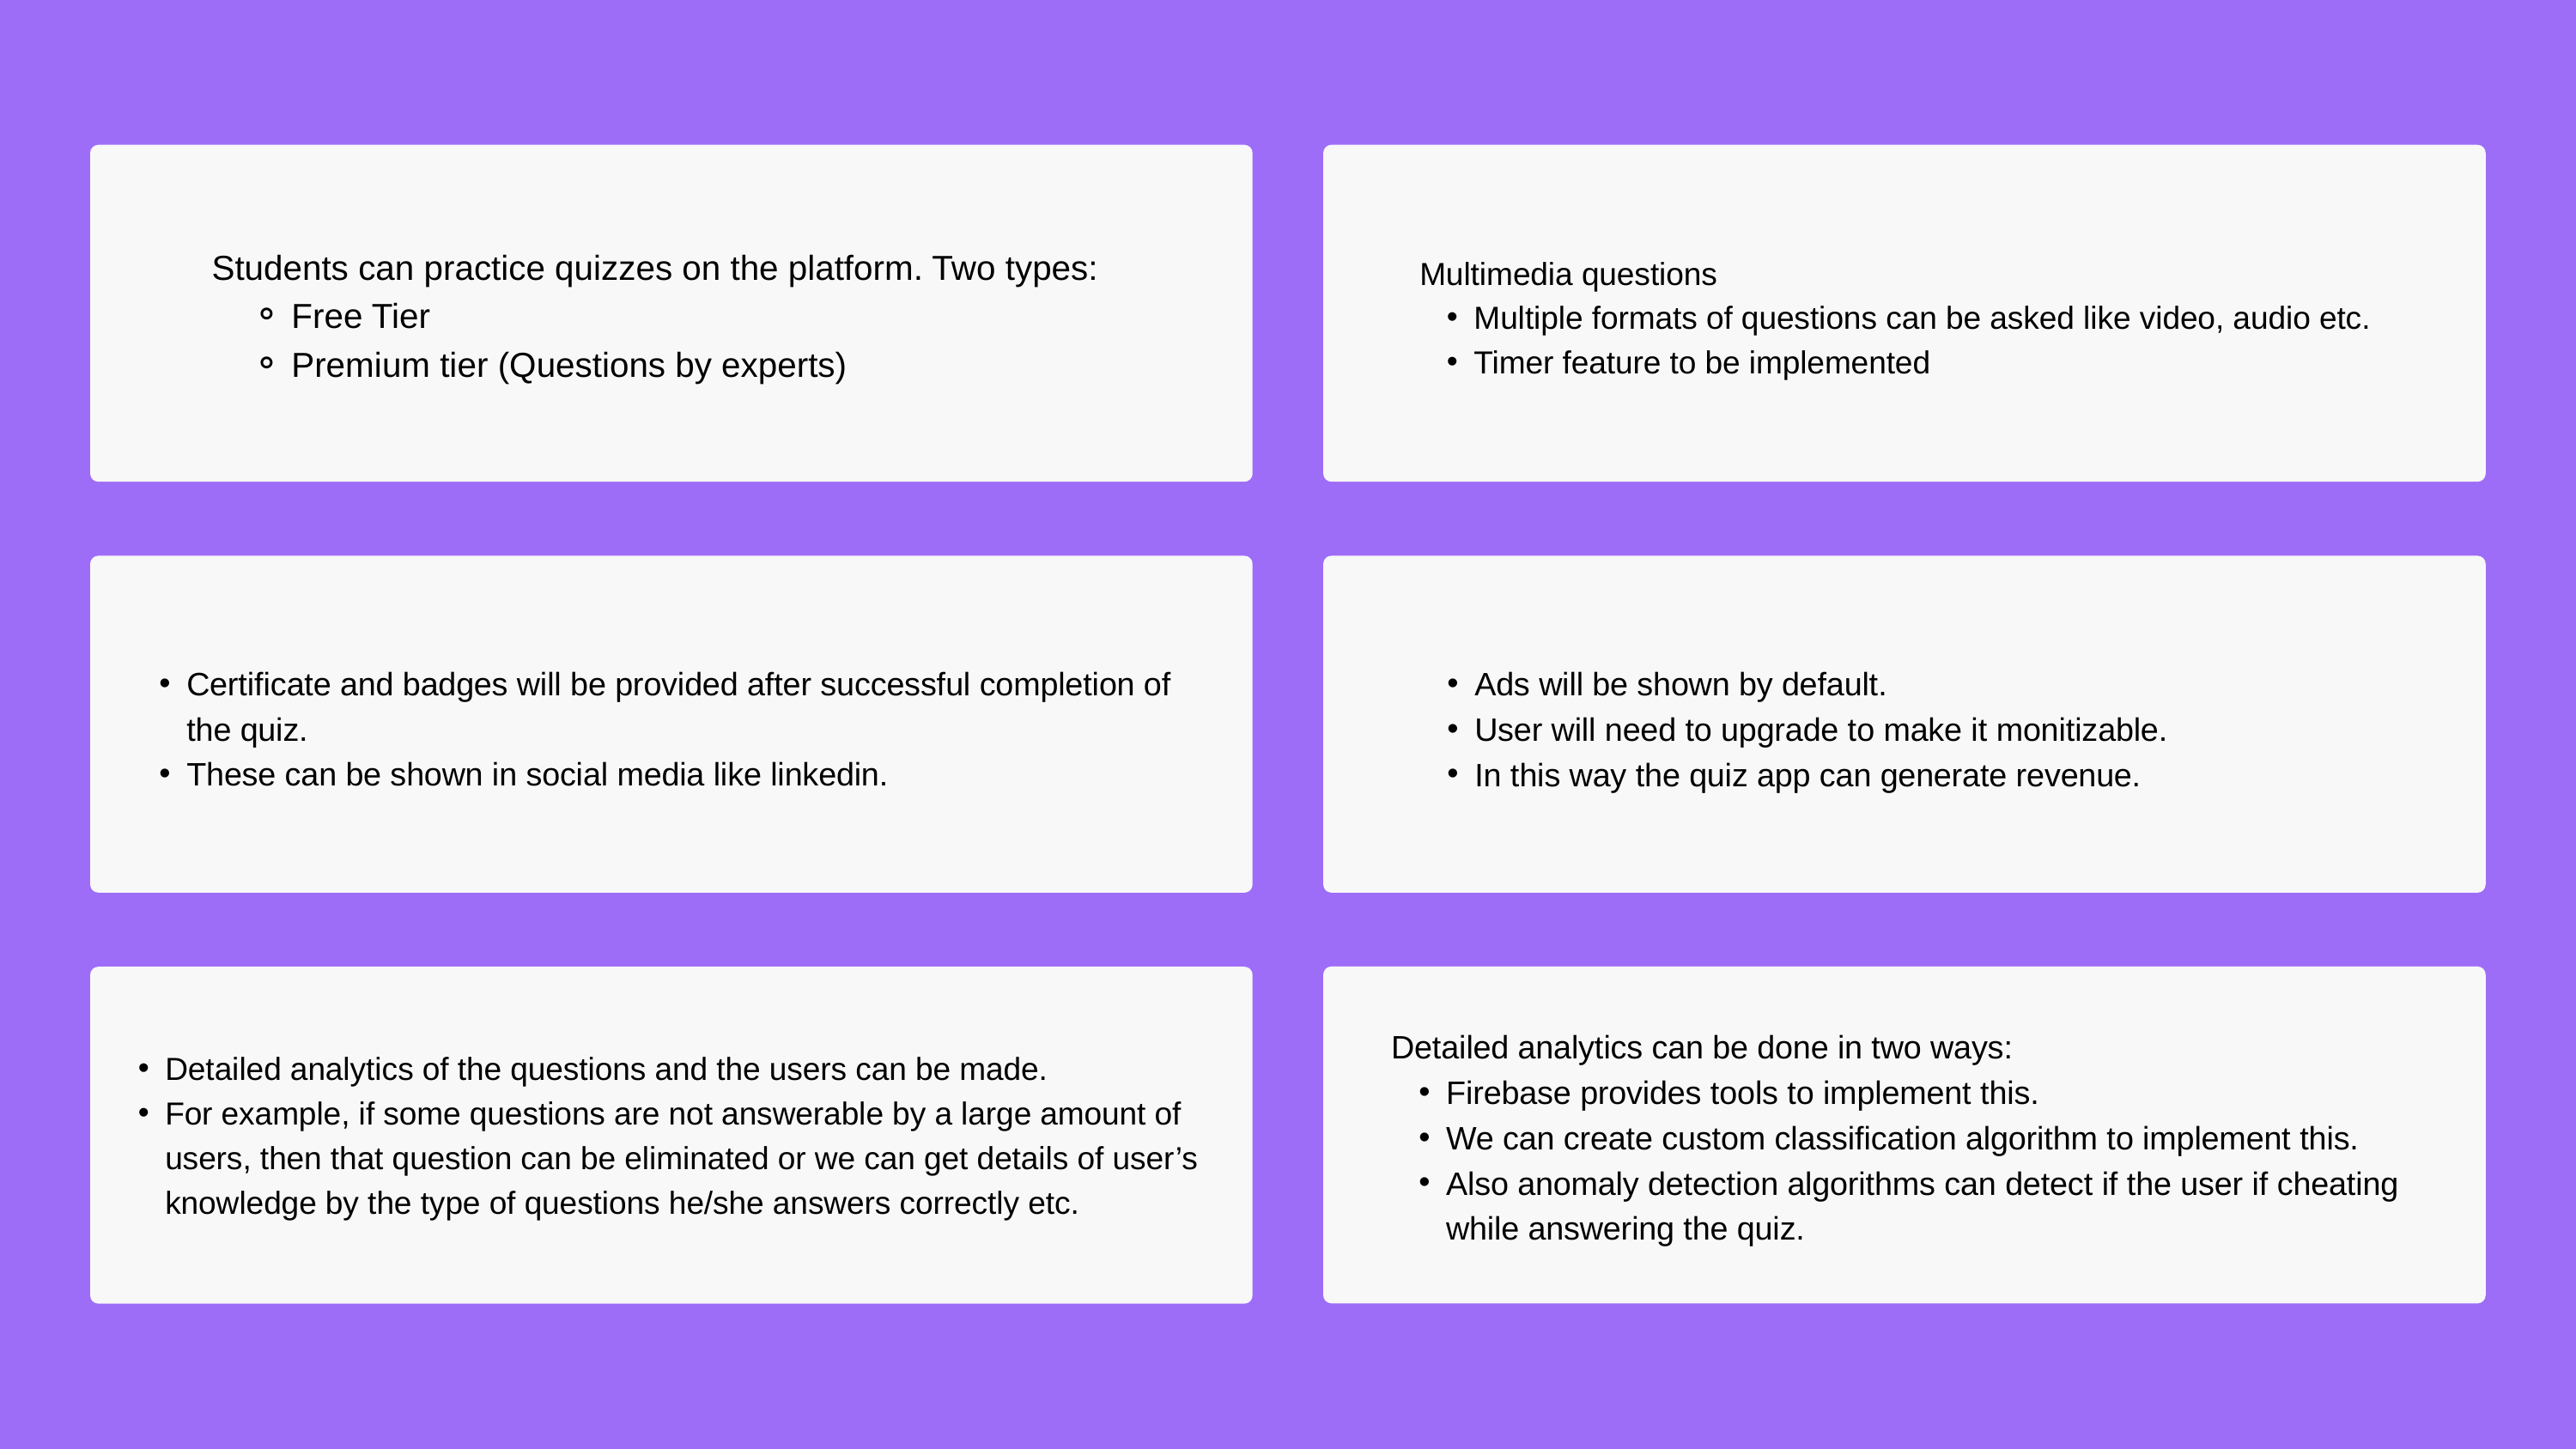

Students can practice quizzes on the platform. Two types:
Free Tier
Premium tier (Questions by experts)
Multimedia questions
Multiple formats of questions can be asked like video, audio etc.
Timer feature to be implemented

Ads will be shown by default.
User will need to upgrade to make it monitizable.
In this way the quiz app can generate revenue.
Certificate and badges will be provided after successful completion of the quiz.
These can be shown in social media like linkedin.

Detailed analytics can be done in two ways:
Firebase provides tools to implement this.
We can create custom classification algorithm to implement this.
Also anomaly detection algorithms can detect if the user if cheating while answering the quiz.
Detailed analytics of the questions and the users can be made.
For example, if some questions are not answerable by a large amount of users, then that question can be eliminated or we can get details of user’s knowledge by the type of questions he/she answers correctly etc.